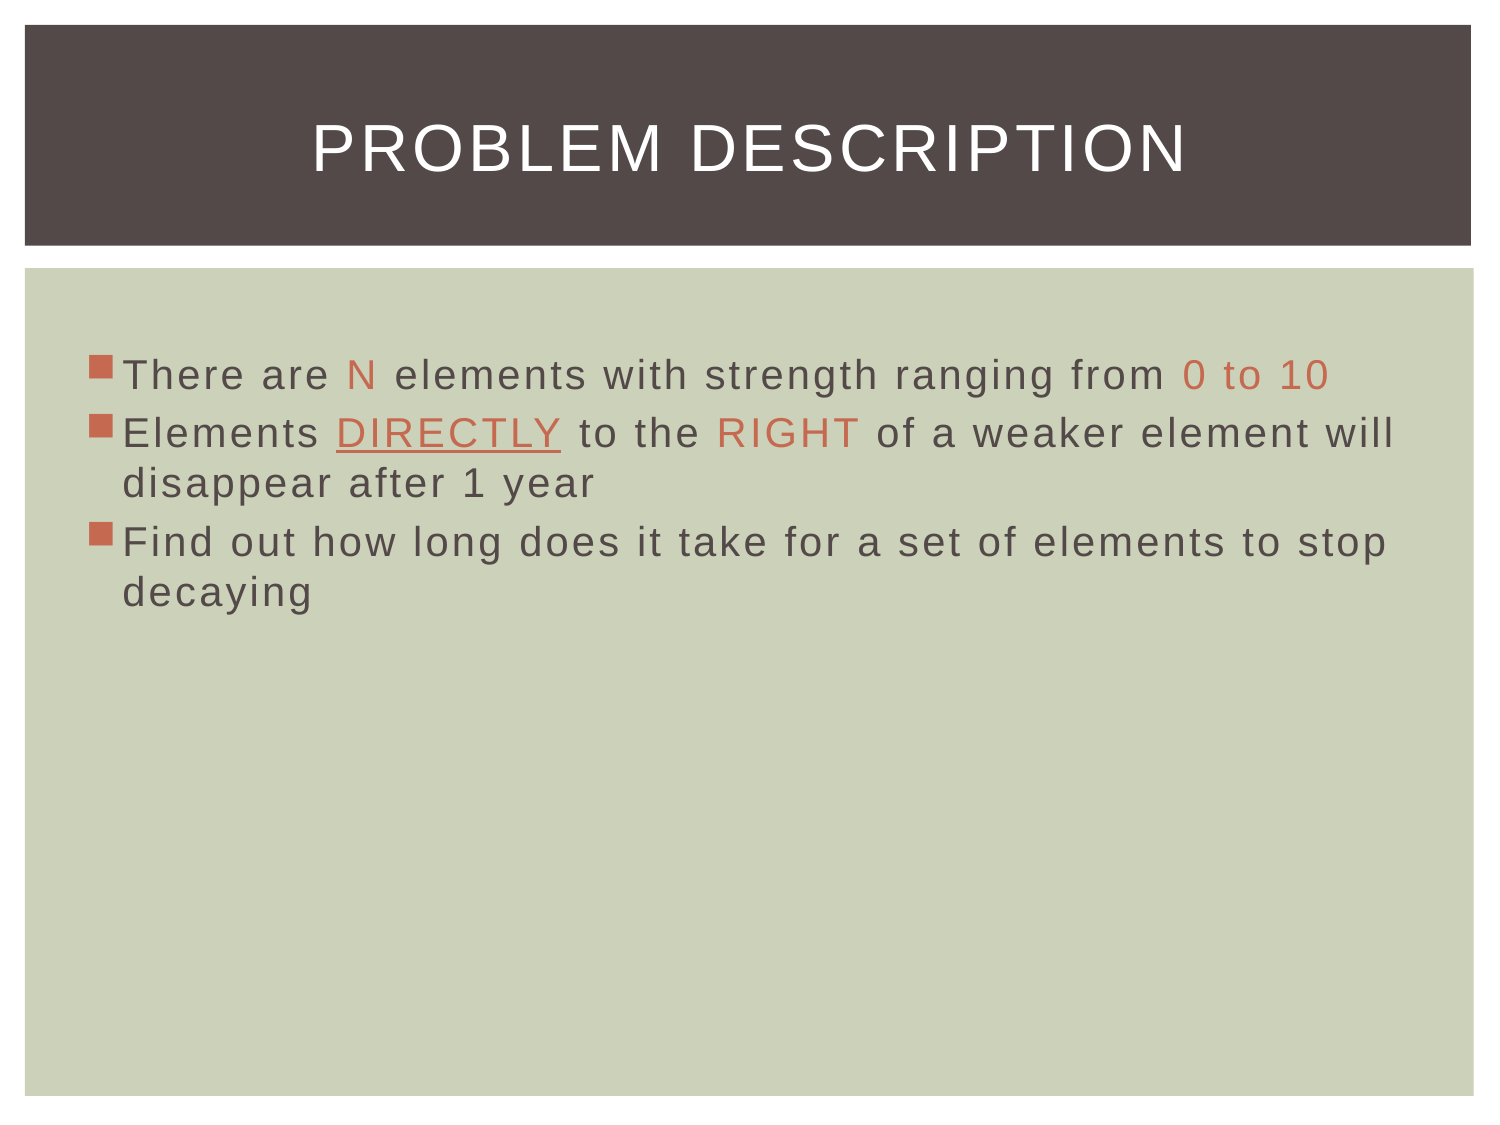

# Problem description

There are N elements with strength ranging from 0 to 10
Elements DIRECTLY to the RIGHT of a weaker element will disappear after 1 year
Find out how long does it take for a set of elements to stop decaying